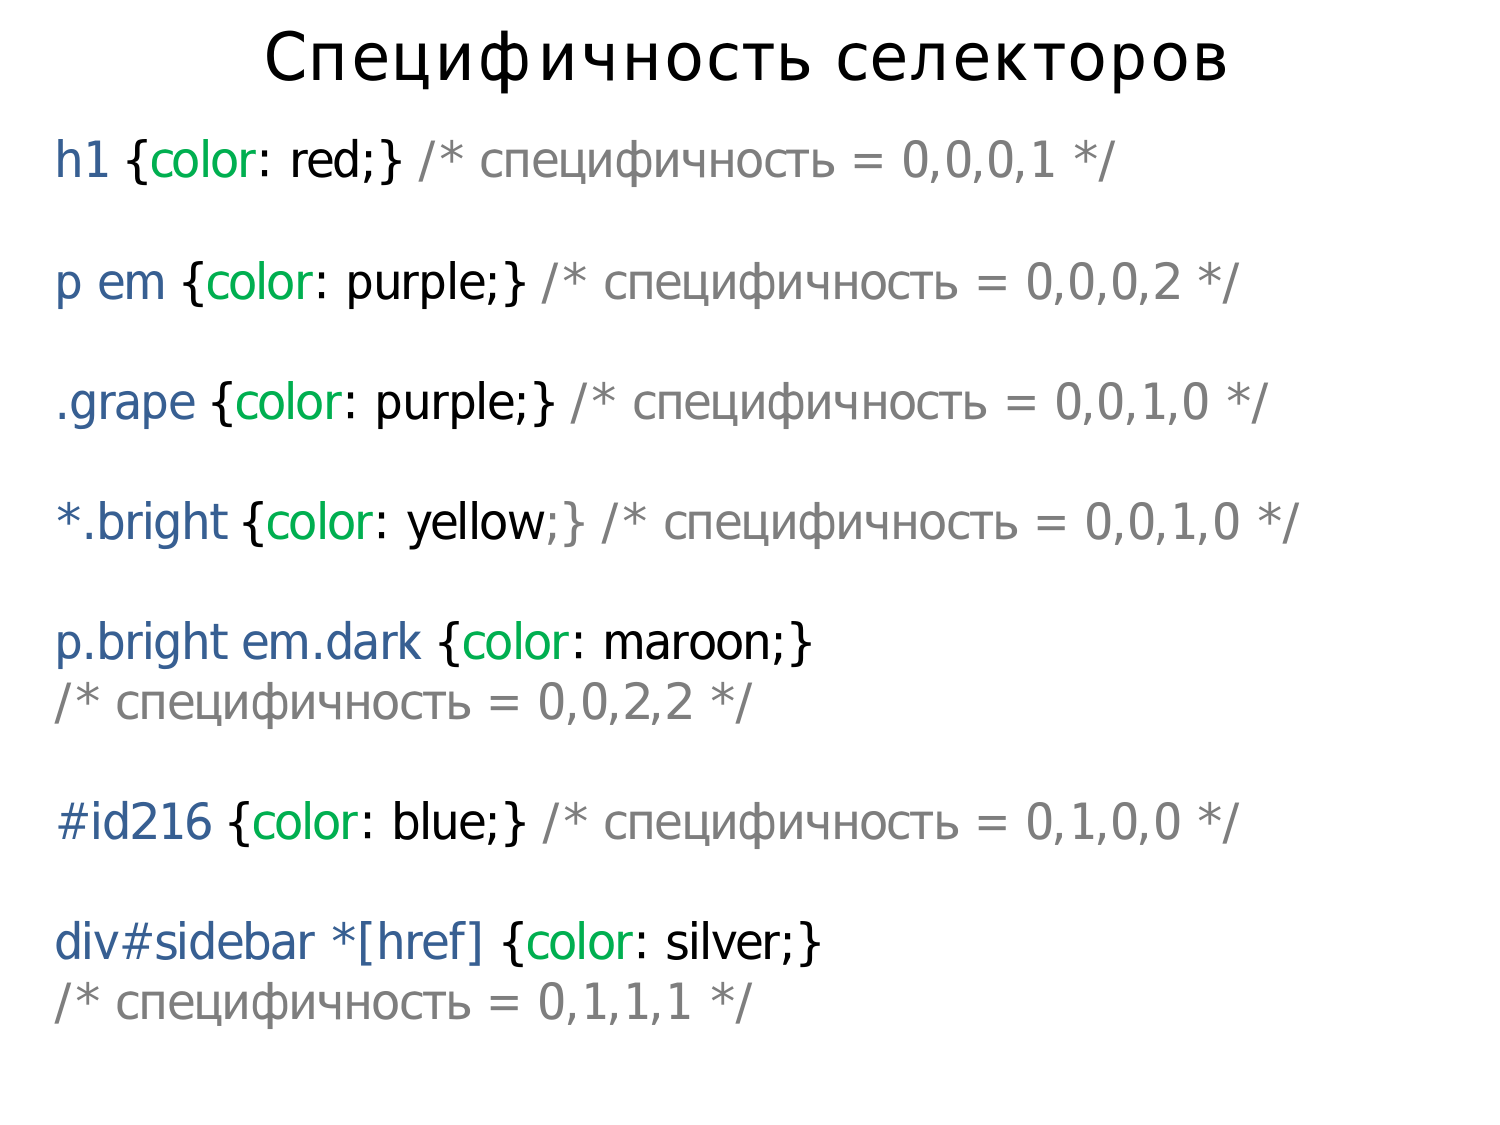

Специфичность селекторов
h1 {color: red;} /* специфичность = 0,0,0,1 */

p em {color: purple;} /* специфичность = 0,0,0,2 */

.grape {color: purple;} /* специфичность = 0,0,1,0 */

*.bright {color: yellow;} /* специфичность = 0,0,1,0 */

p.bright em.dark {color: maroon;}
/* специфичность = 0,0,2,2 */

#id216 {color: blue;} /* специфичность = 0,1,0,0 */

div#sidebar *[href] {color: silver;}
/* специфичность = 0,1,1,1 */